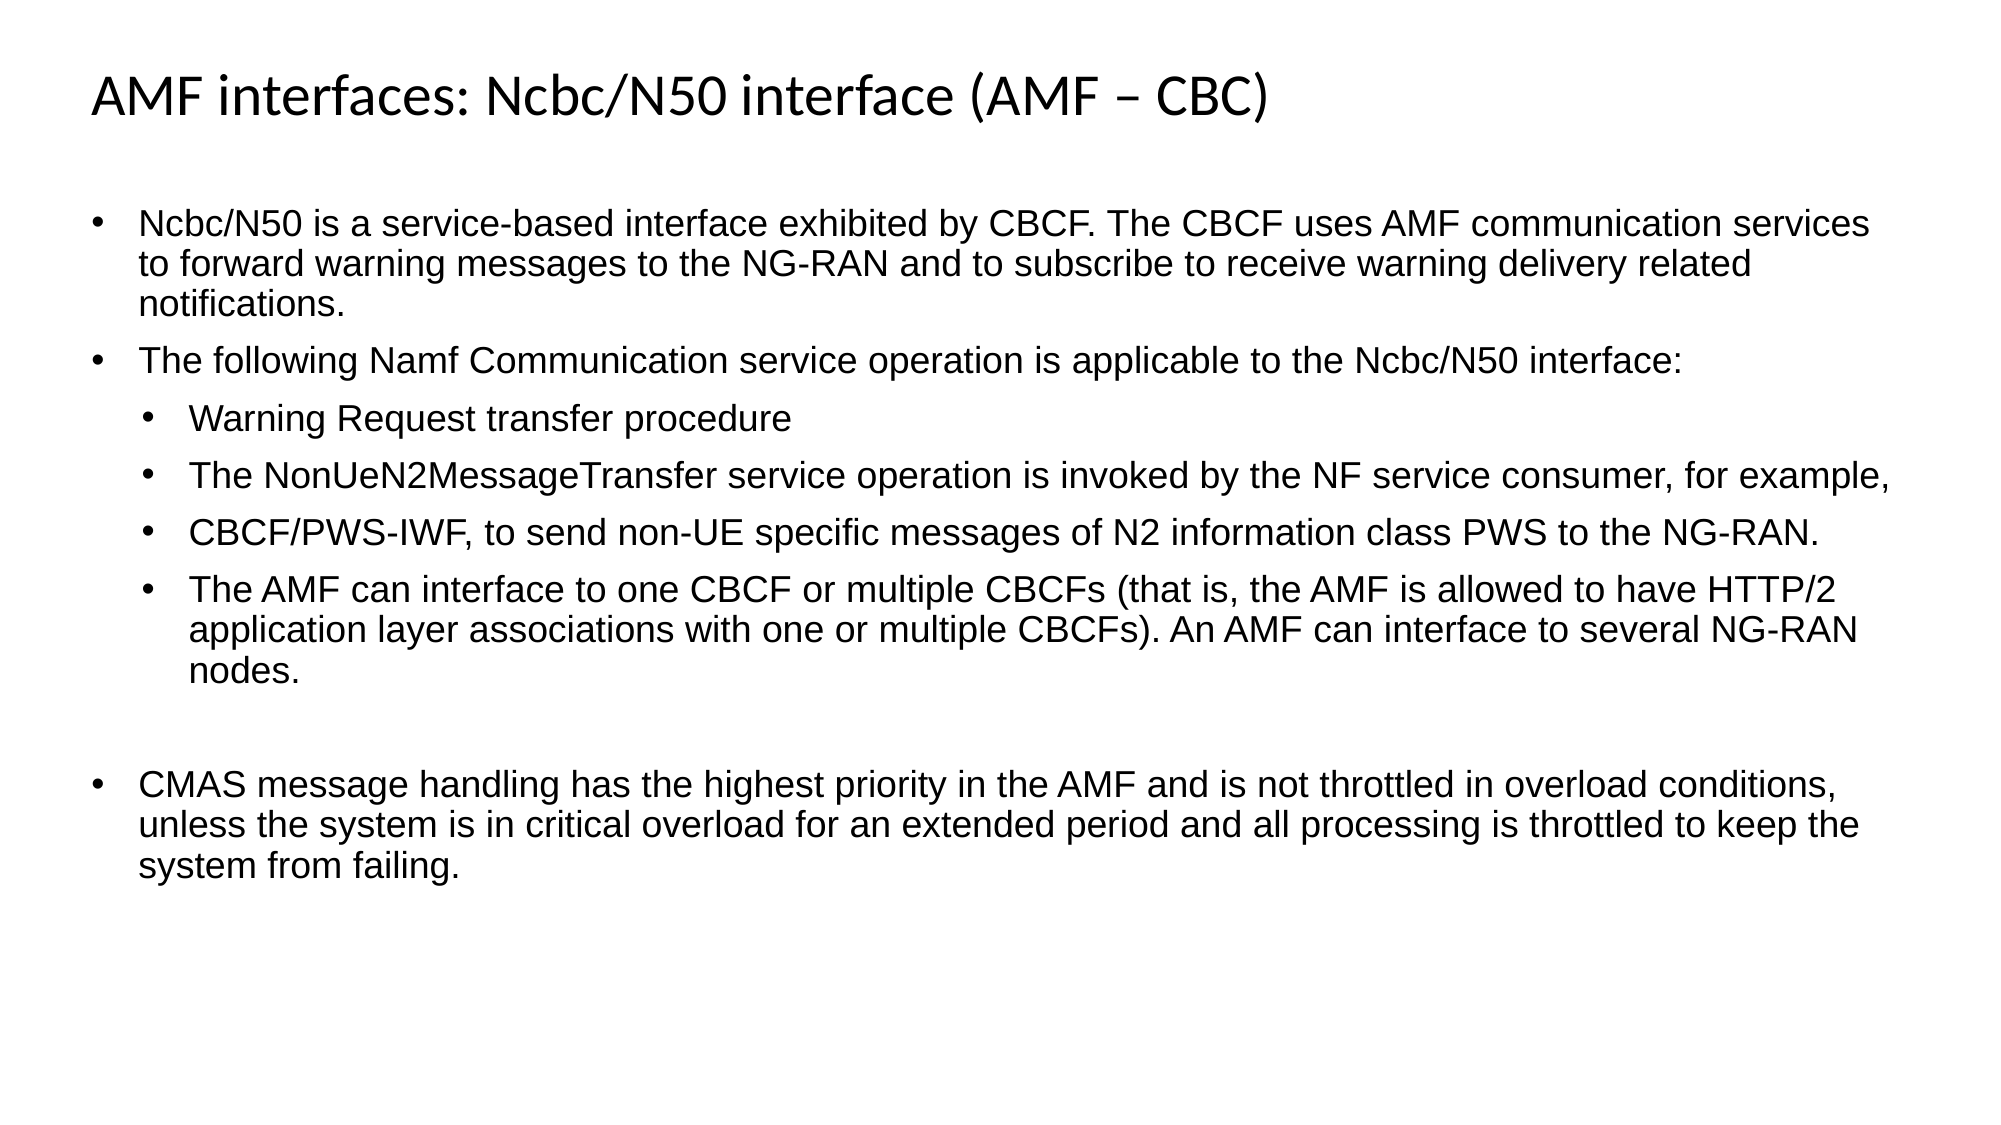

# AMF interfaces: Ncbc/N50 interface (AMF – CBC)
Ncbc/N50 is a service-based interface exhibited by CBCF. The CBCF uses AMF communication services to forward warning messages to the NG-RAN and to subscribe to receive warning delivery related notifications.
The following Namf Communication service operation is applicable to the Ncbc/N50 interface:
Warning Request transfer procedure
The NonUeN2MessageTransfer service operation is invoked by the NF service consumer, for example,
CBCF/PWS-IWF, to send non-UE specific messages of N2 information class PWS to the NG-RAN.
The AMF can interface to one CBCF or multiple CBCFs (that is, the AMF is allowed to have HTTP/2 application layer associations with one or multiple CBCFs). An AMF can interface to several NG-RAN nodes.

CMAS message handling has the highest priority in the AMF and is not throttled in overload conditions, unless the system is in critical overload for an extended period and all processing is throttled to keep the system from failing.